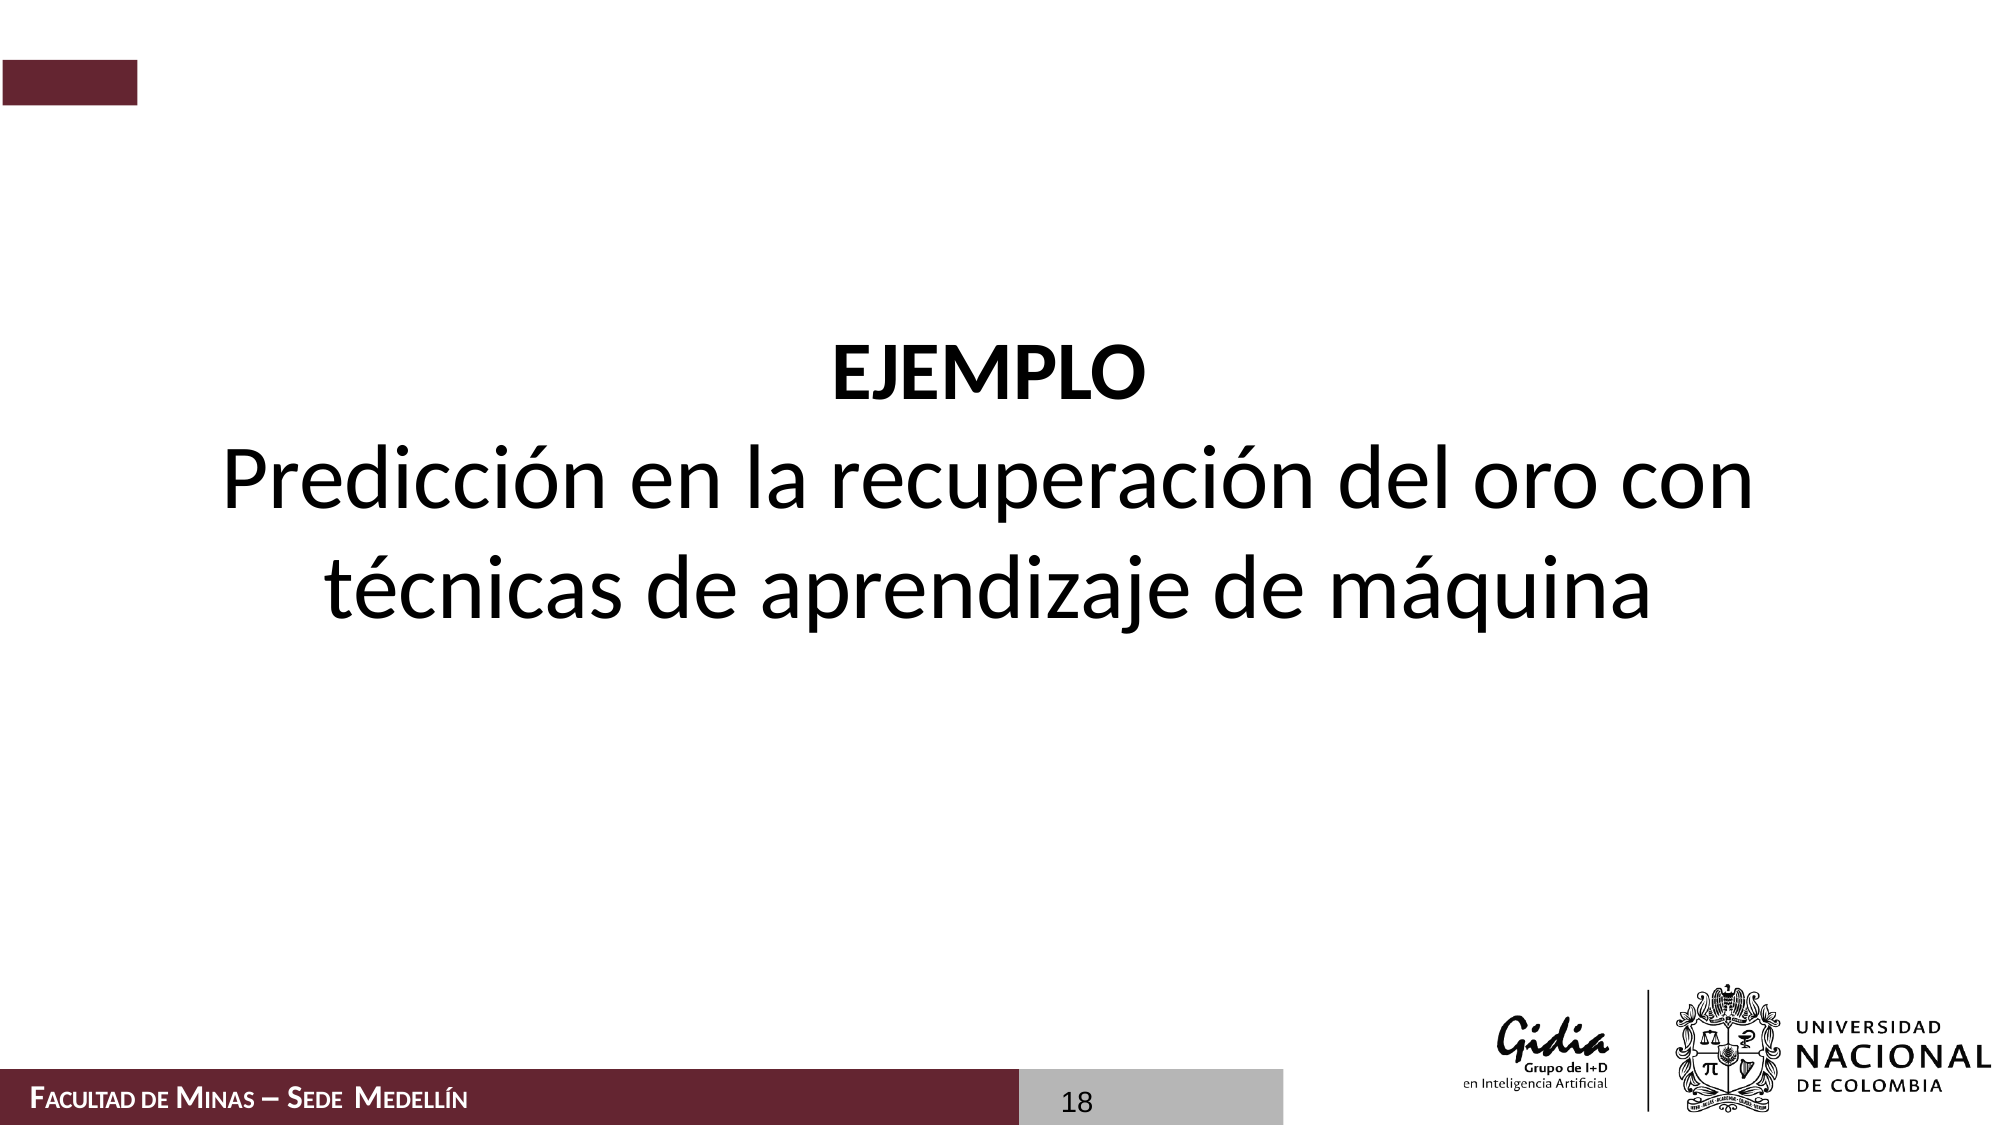

EJEMPLO
Predicción en la recuperación del oro con técnicas de aprendizaje de máquina
18